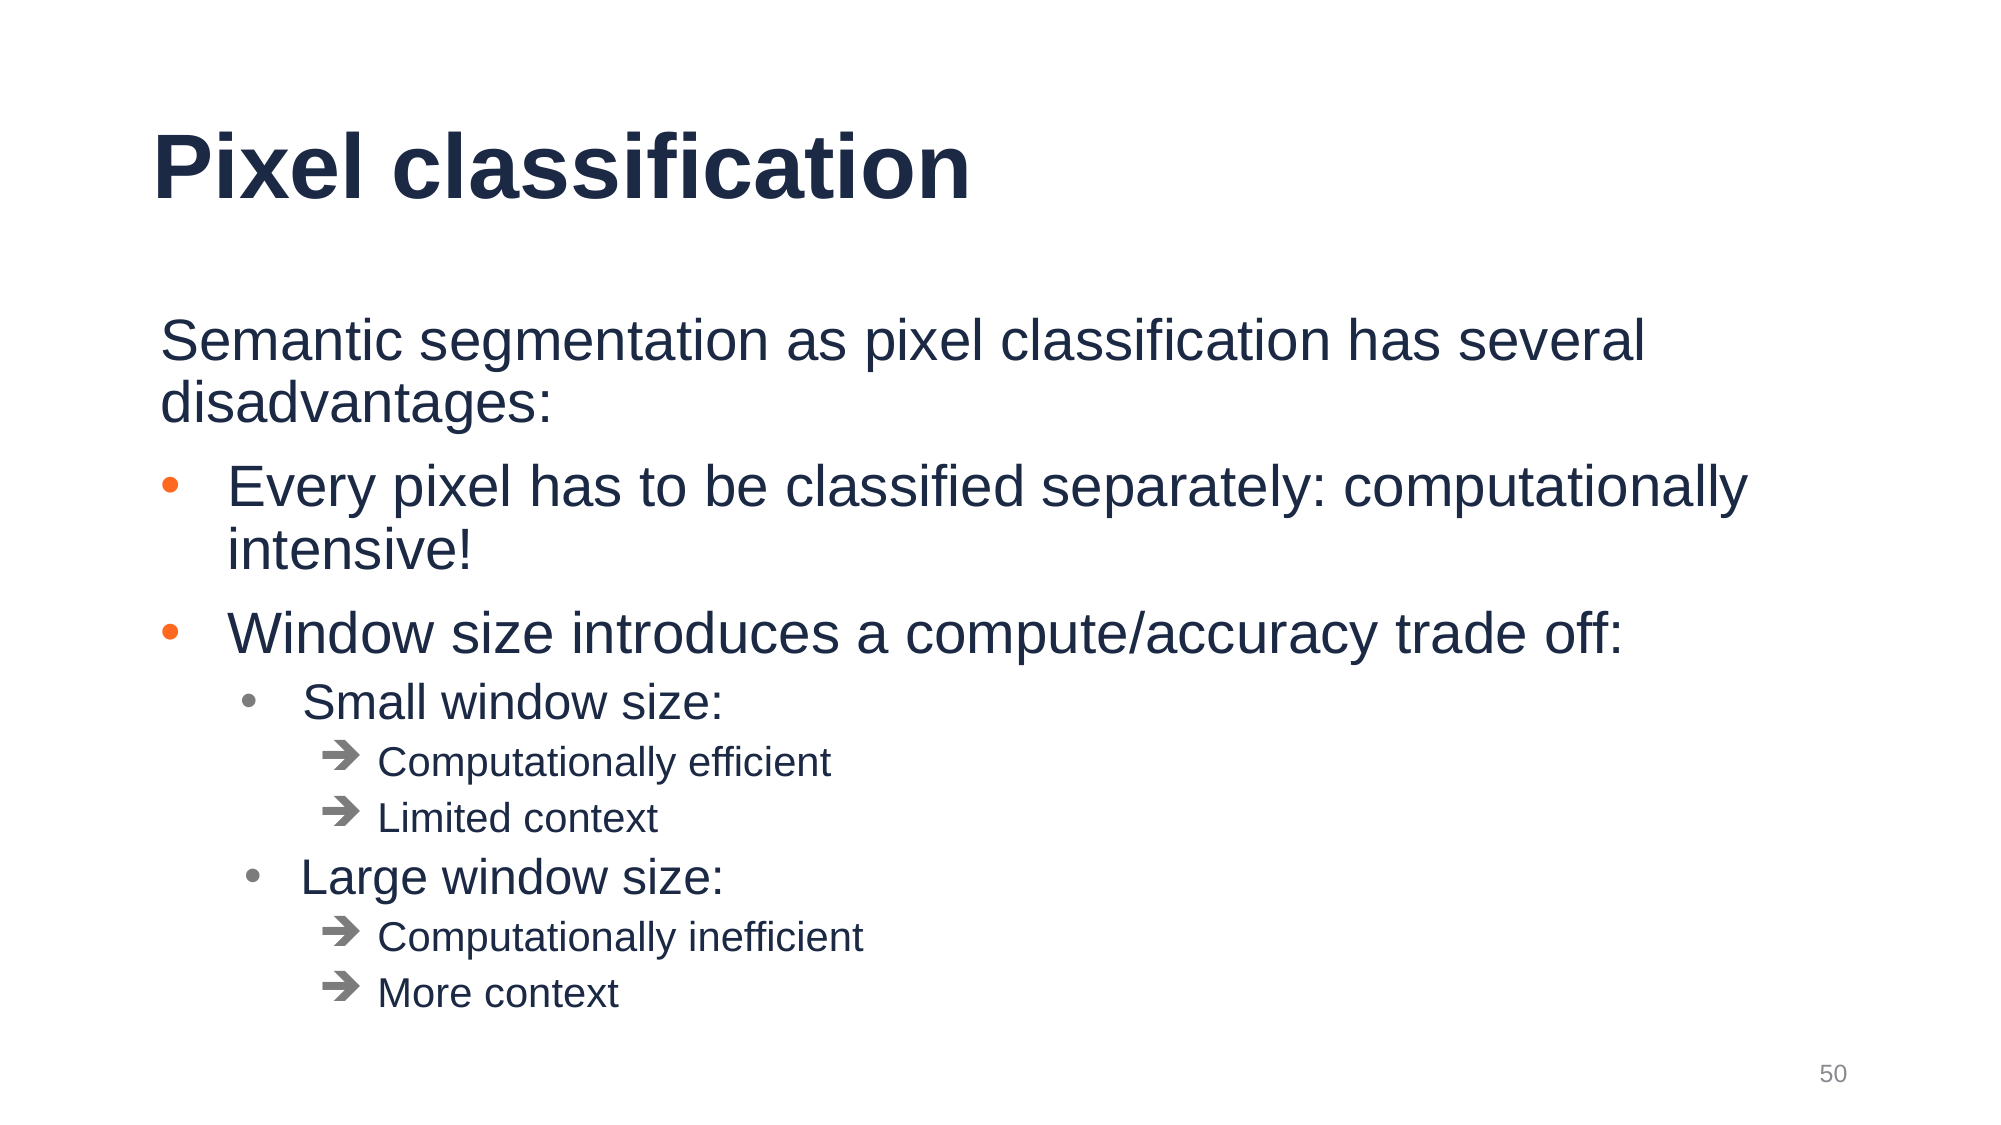

# Pixel classification
Semantic segmentation as pixel classification has several disadvantages:
Every pixel has to be classified separately: computationally intensive!
Window size introduces a compute/accuracy trade off:
Small window size:
Computationally efficient
Limited context
Large window size:
Computationally inefficient
More context
50